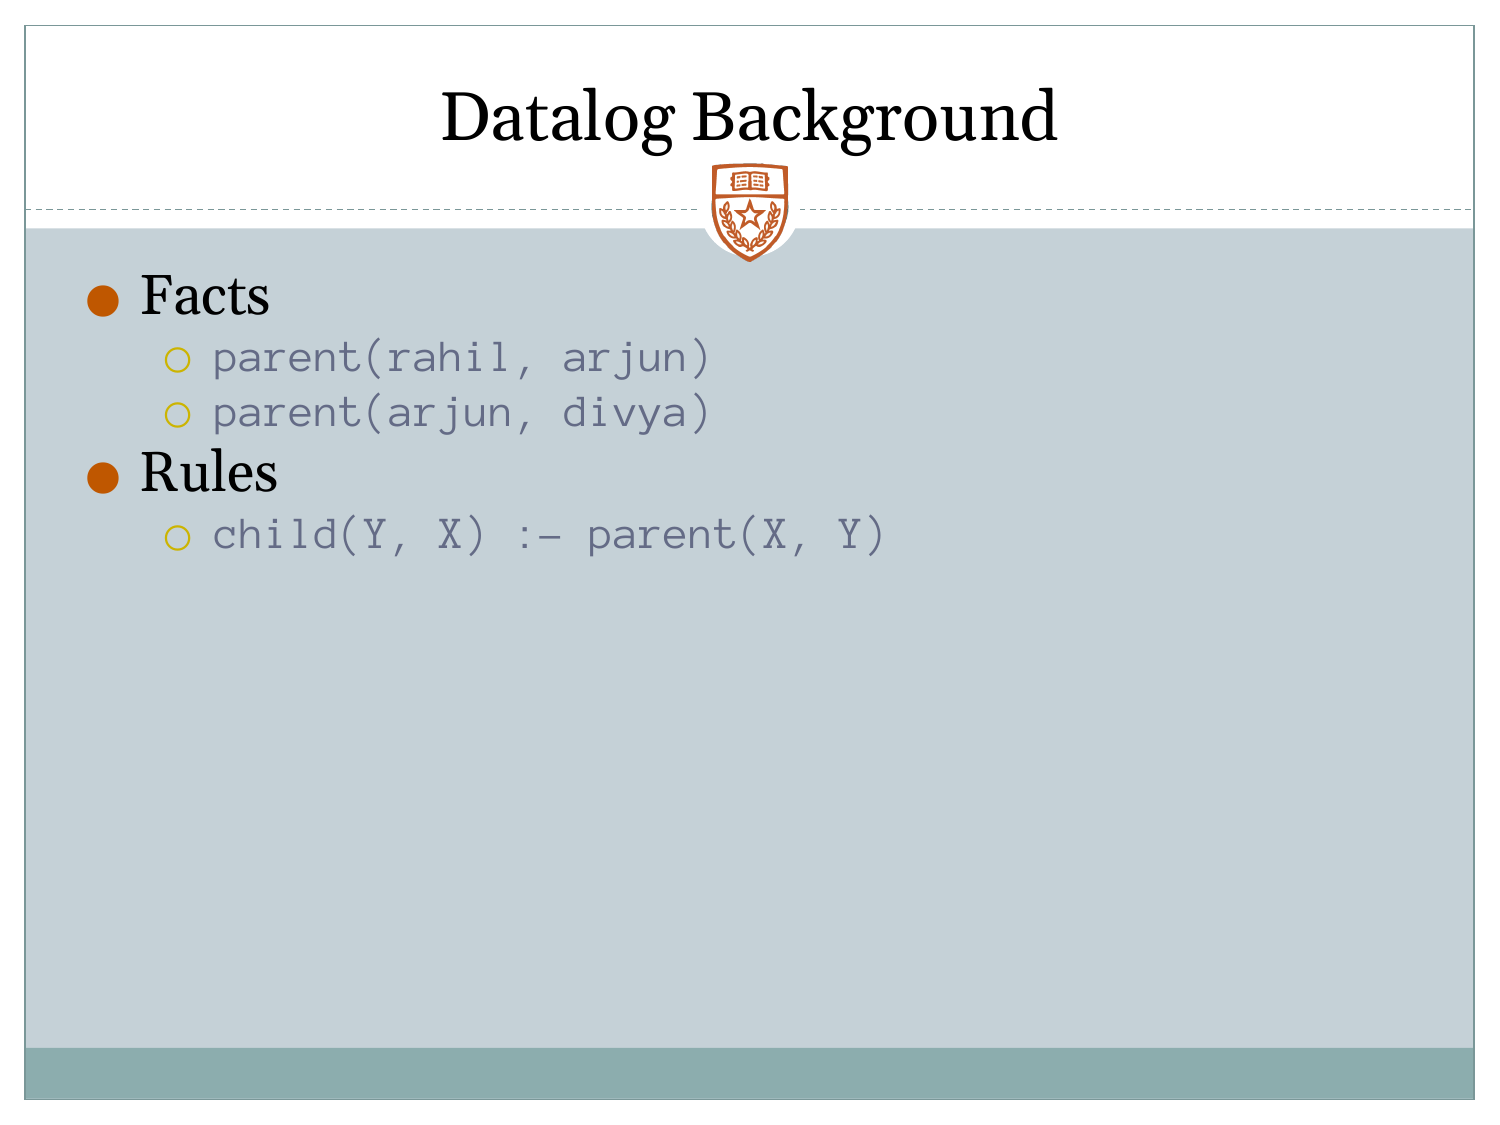

# Datalog Background
Facts
parent(rahil, arjun)
parent(arjun, divya)
Rules
child(Y, X) :- parent(X, Y)